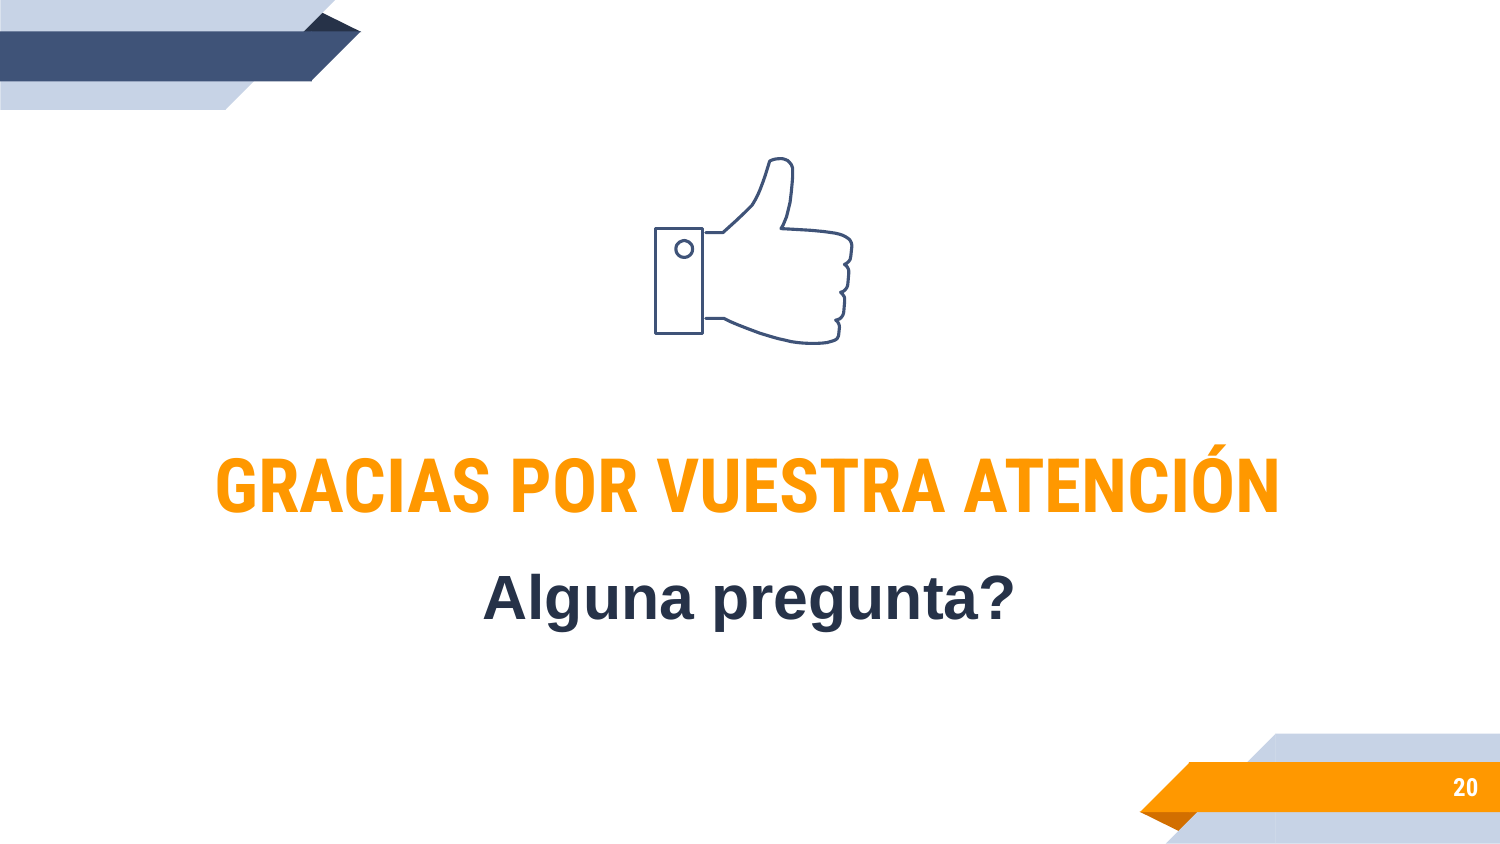

GRACIAS POR VUESTRA ATENCIÓN
Alguna pregunta?
20